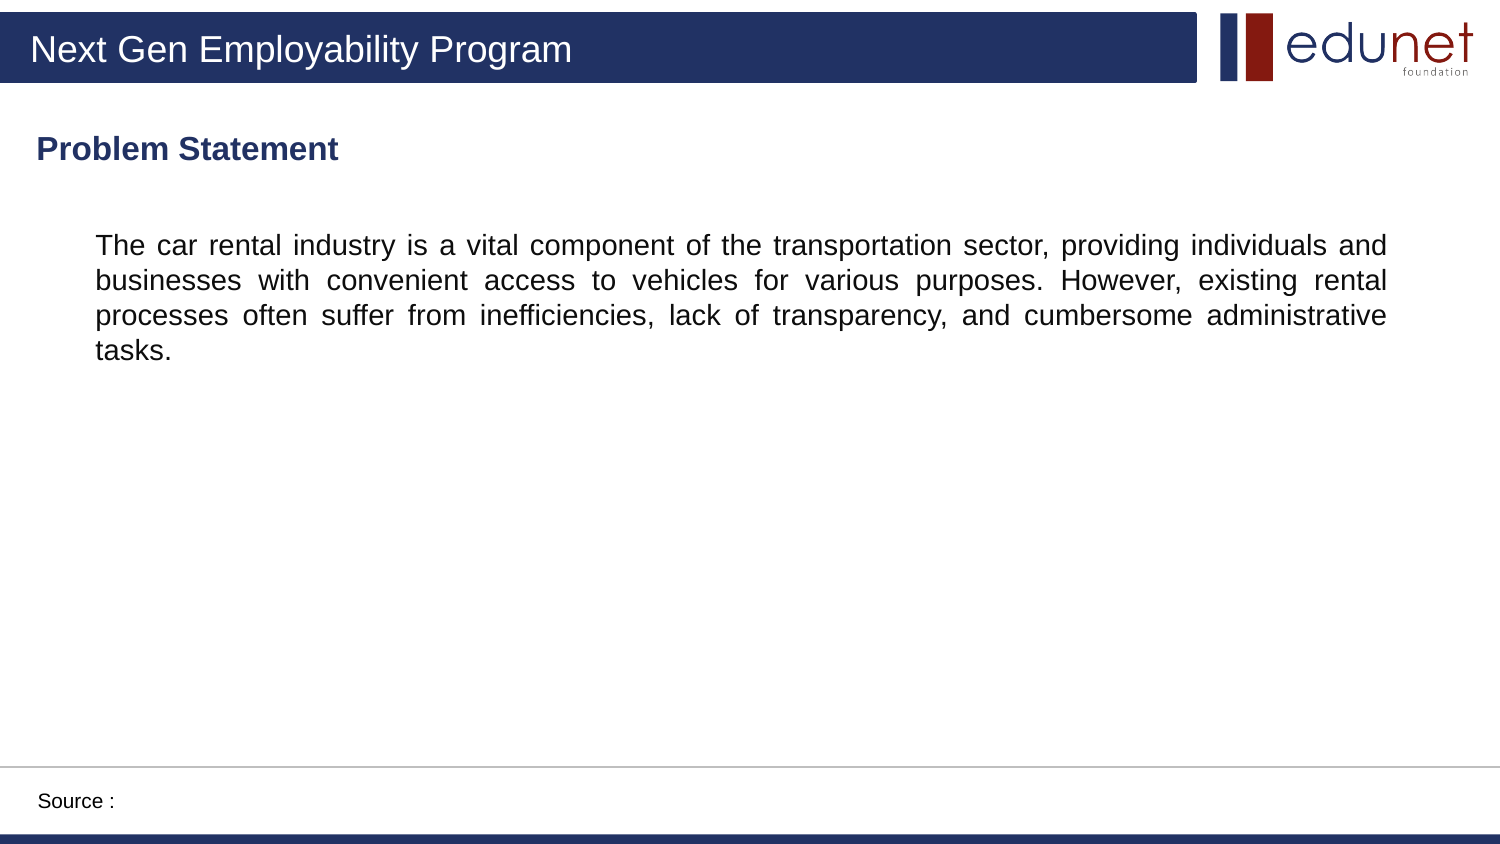

Problem Statement
The car rental industry is a vital component of the transportation sector, providing individuals and businesses with convenient access to vehicles for various purposes. However, existing rental processes often suffer from inefficiencies, lack of transparency, and cumbersome administrative tasks.
Source :